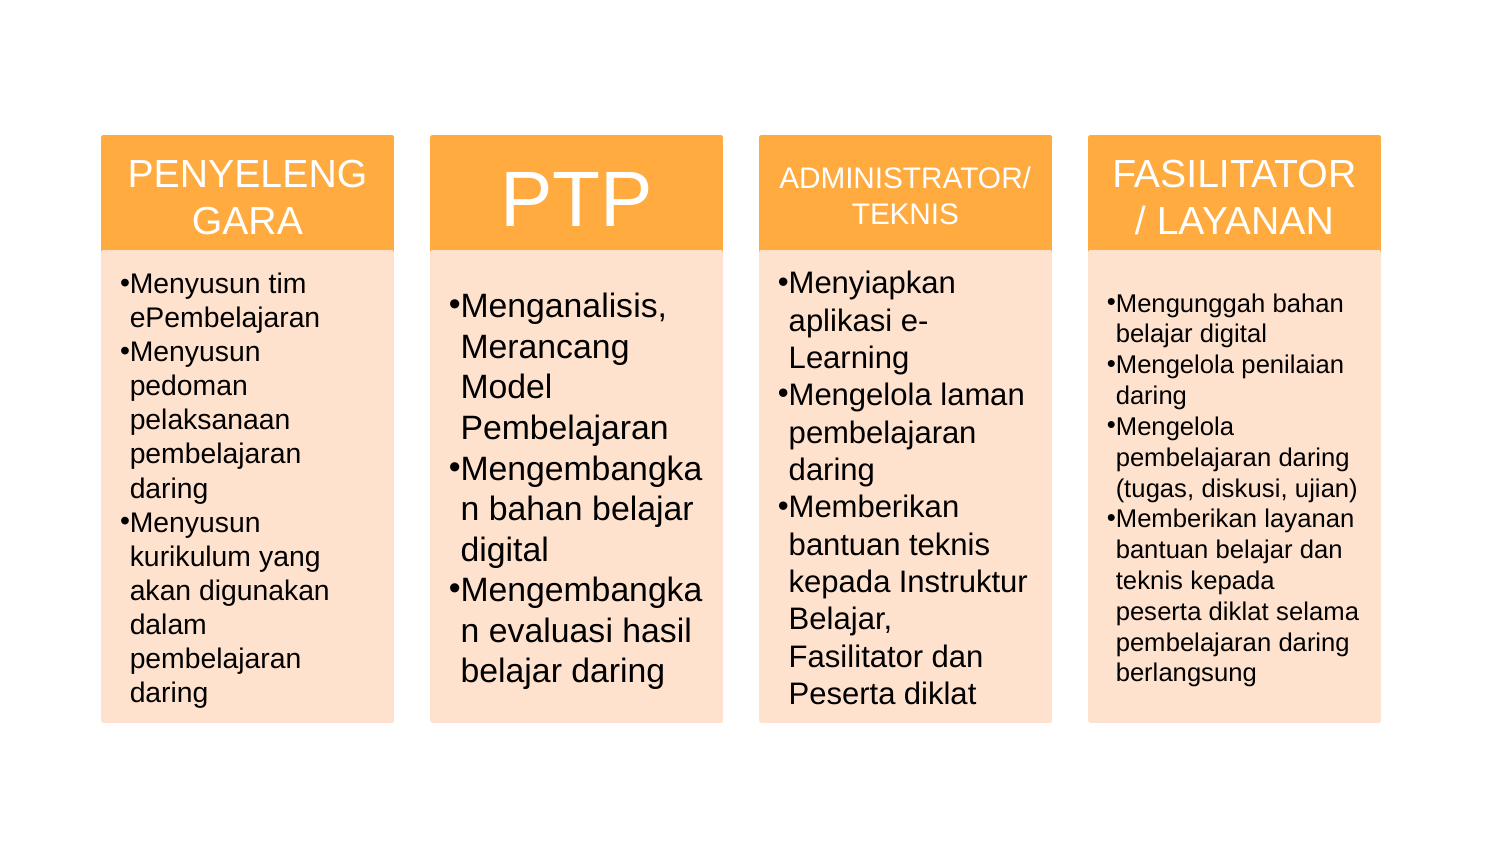

PENYELENGGARA
Menyusun tim ePembelajaran
PTP
Menganalisis,  Merancang Model Pembelajaran
ADMINISTRATOR/
TEKNIS
Menyiapkan aplikasi e-Learning
FASILITATOR/ LAYANAN
Menyusun pedoman pelaksanaan pembelajaran daring
Menyusun kurikulum yang akan digunakan dalam pembelajaran daring
Mengembangkan evaluasi hasil belajar daring
Memberikan bantuan teknis kepada Instruktur Belajar, Fasilitator dan Peserta diklat
Mengelola laman pembelajaran daring
Mengunggah bahan belajar digital
Memberikan layanan bantuan belajar dan teknis kepada peserta diklat selama pembelajaran daring berlangsung
Mengembangkan bahan belajar digital
Mengelola penilaian daring
Mengelola pembelajaran daring (tugas, diskusi, ujian)